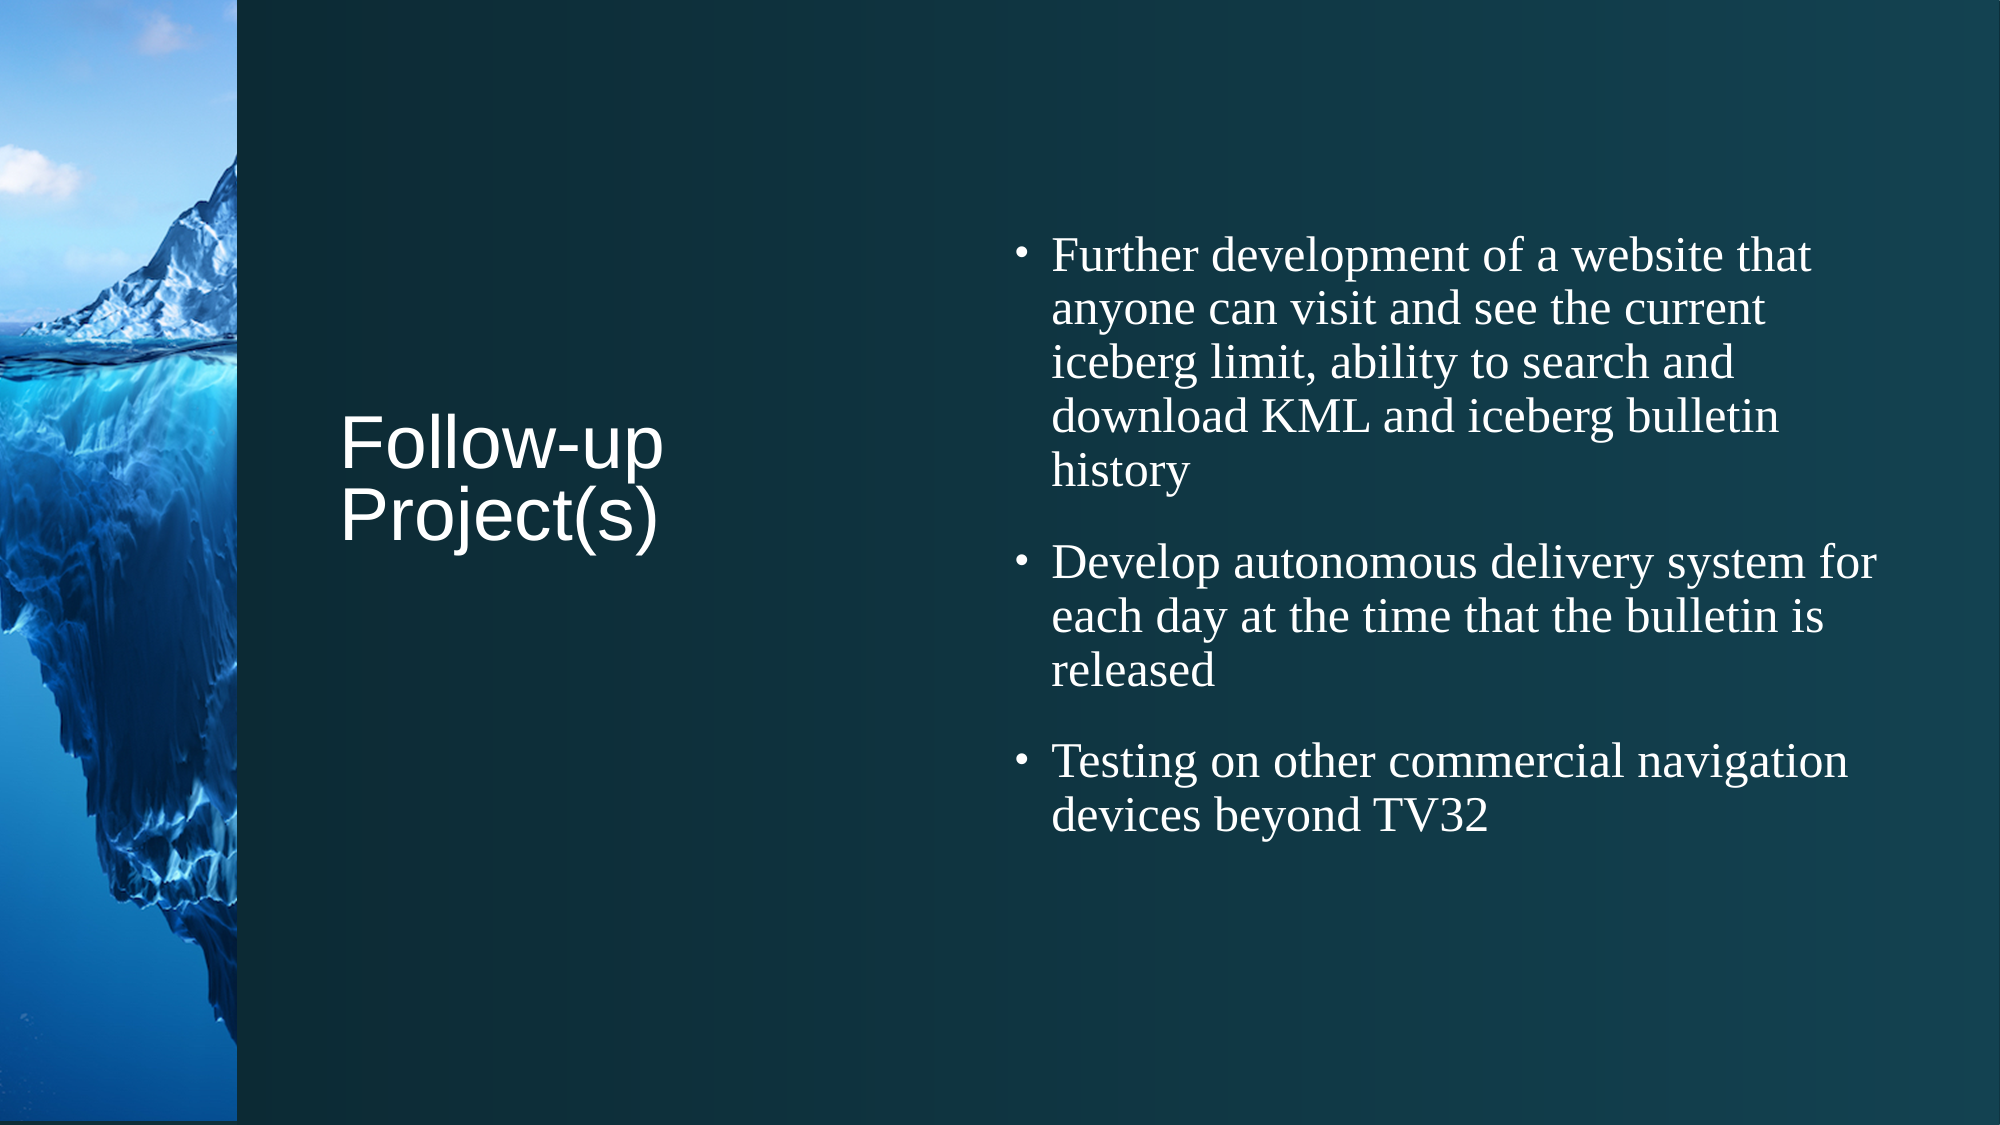

# Follow-up Project(s)
Further development of a website that anyone can visit and see the current iceberg limit, ability to search and download KML and iceberg bulletin history
Develop autonomous delivery system for each day at the time that the bulletin is released
Testing on other commercial navigation devices beyond TV32